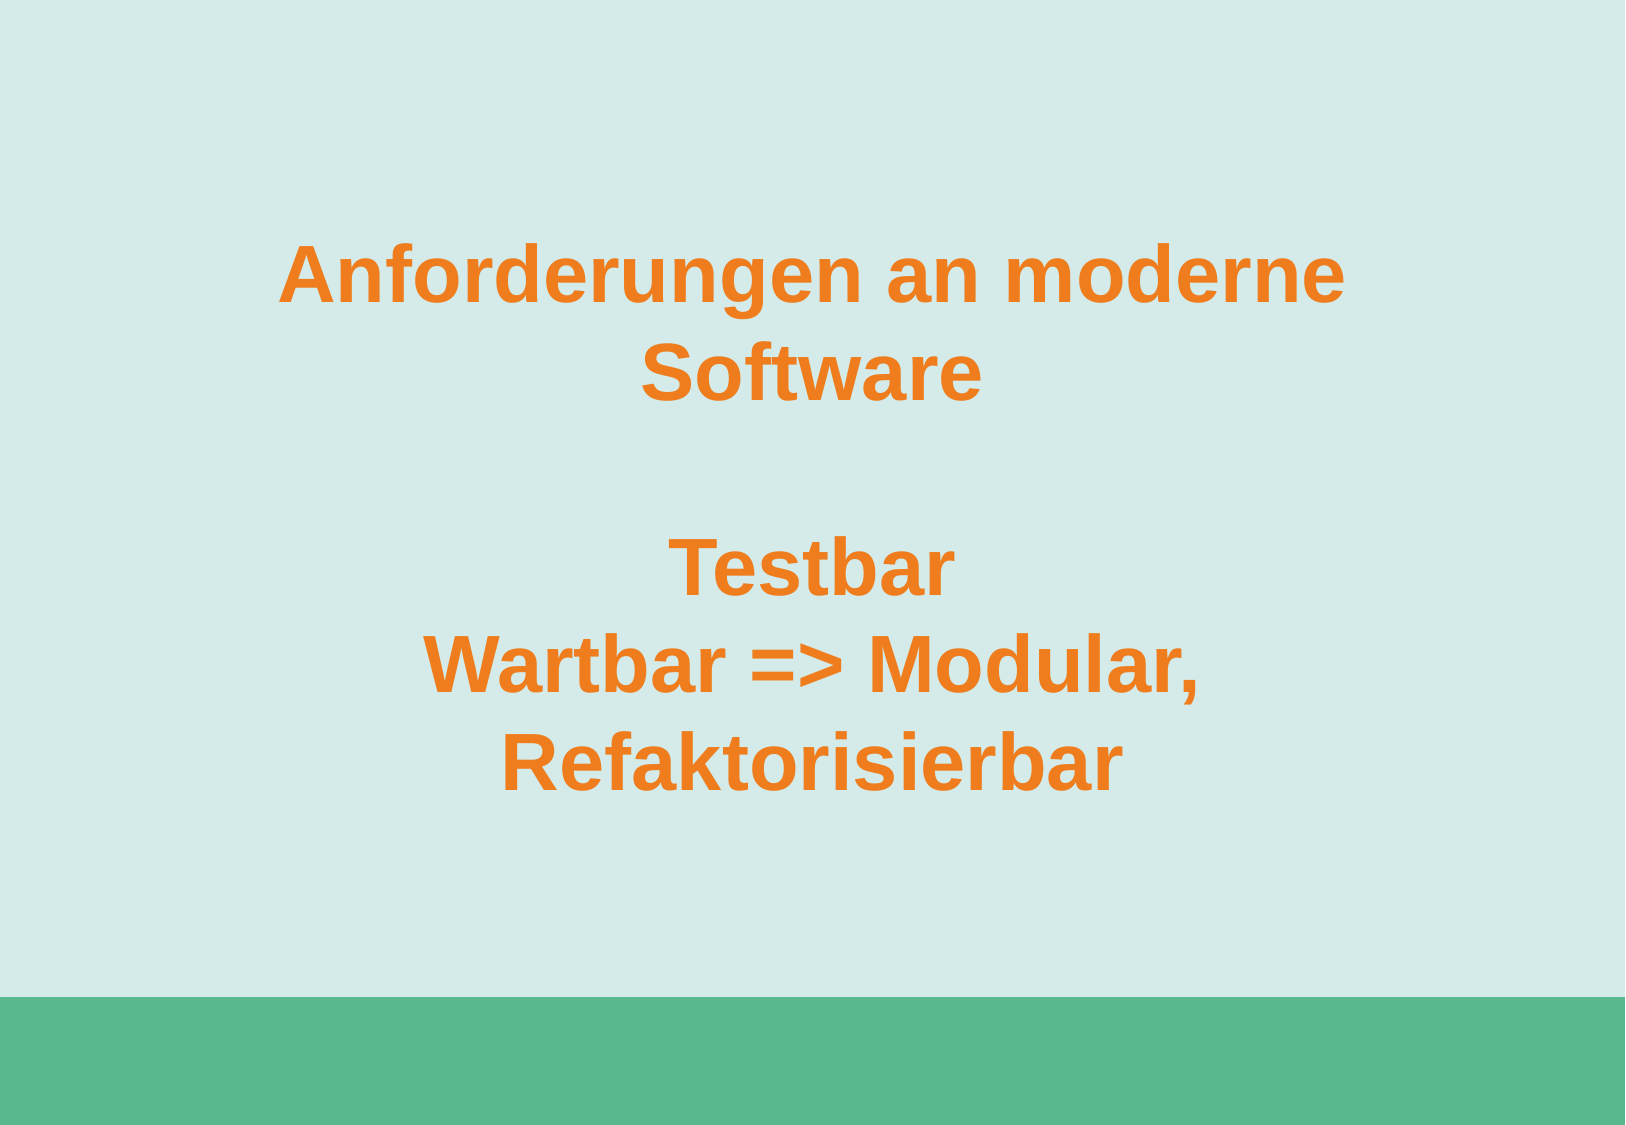

Anforderungen an moderne Software

Testbar
Wartbar => Modular, Refaktorisierbar
#